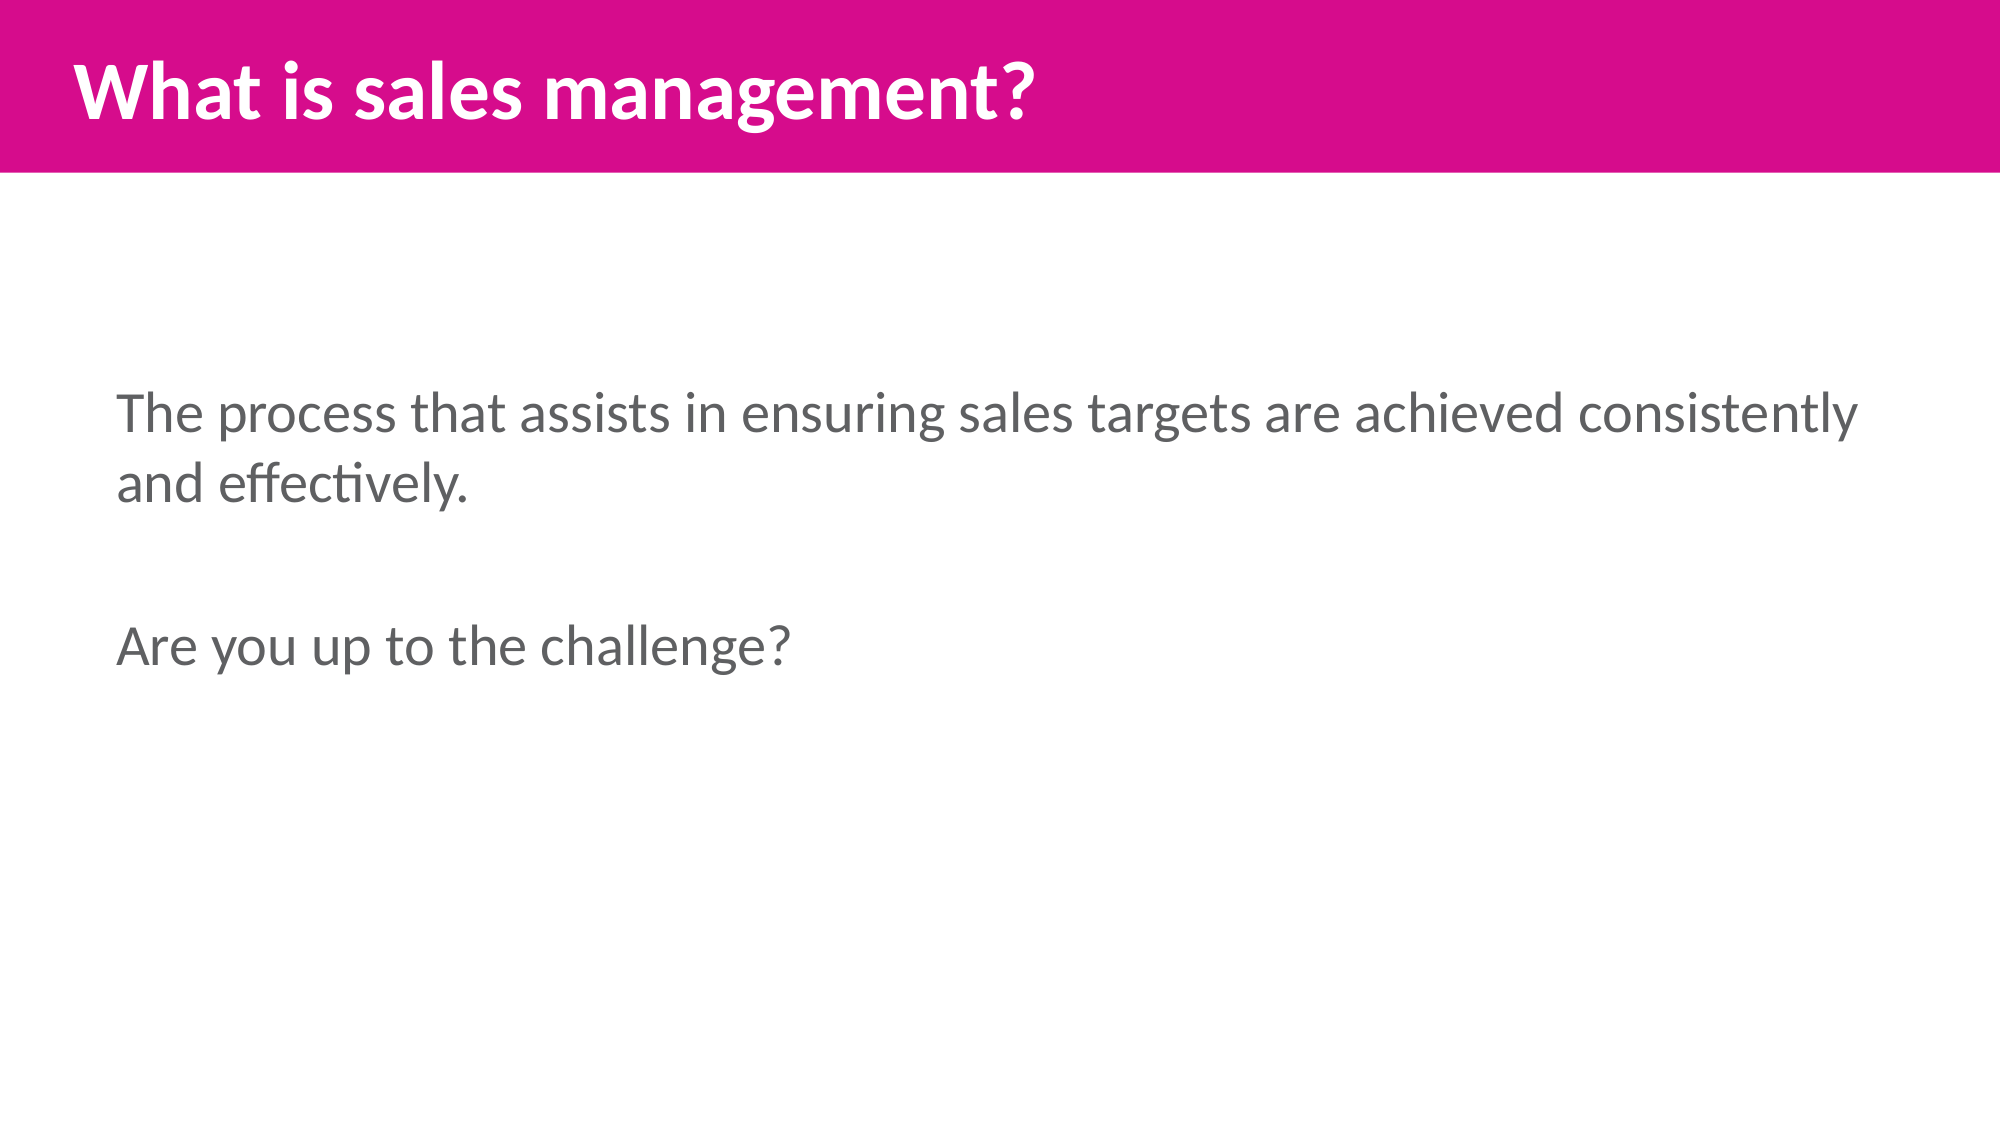

What is sales management?

The process that assists in ensuring sales targets are achieved consistently and effectively.

Are you up to the challenge?